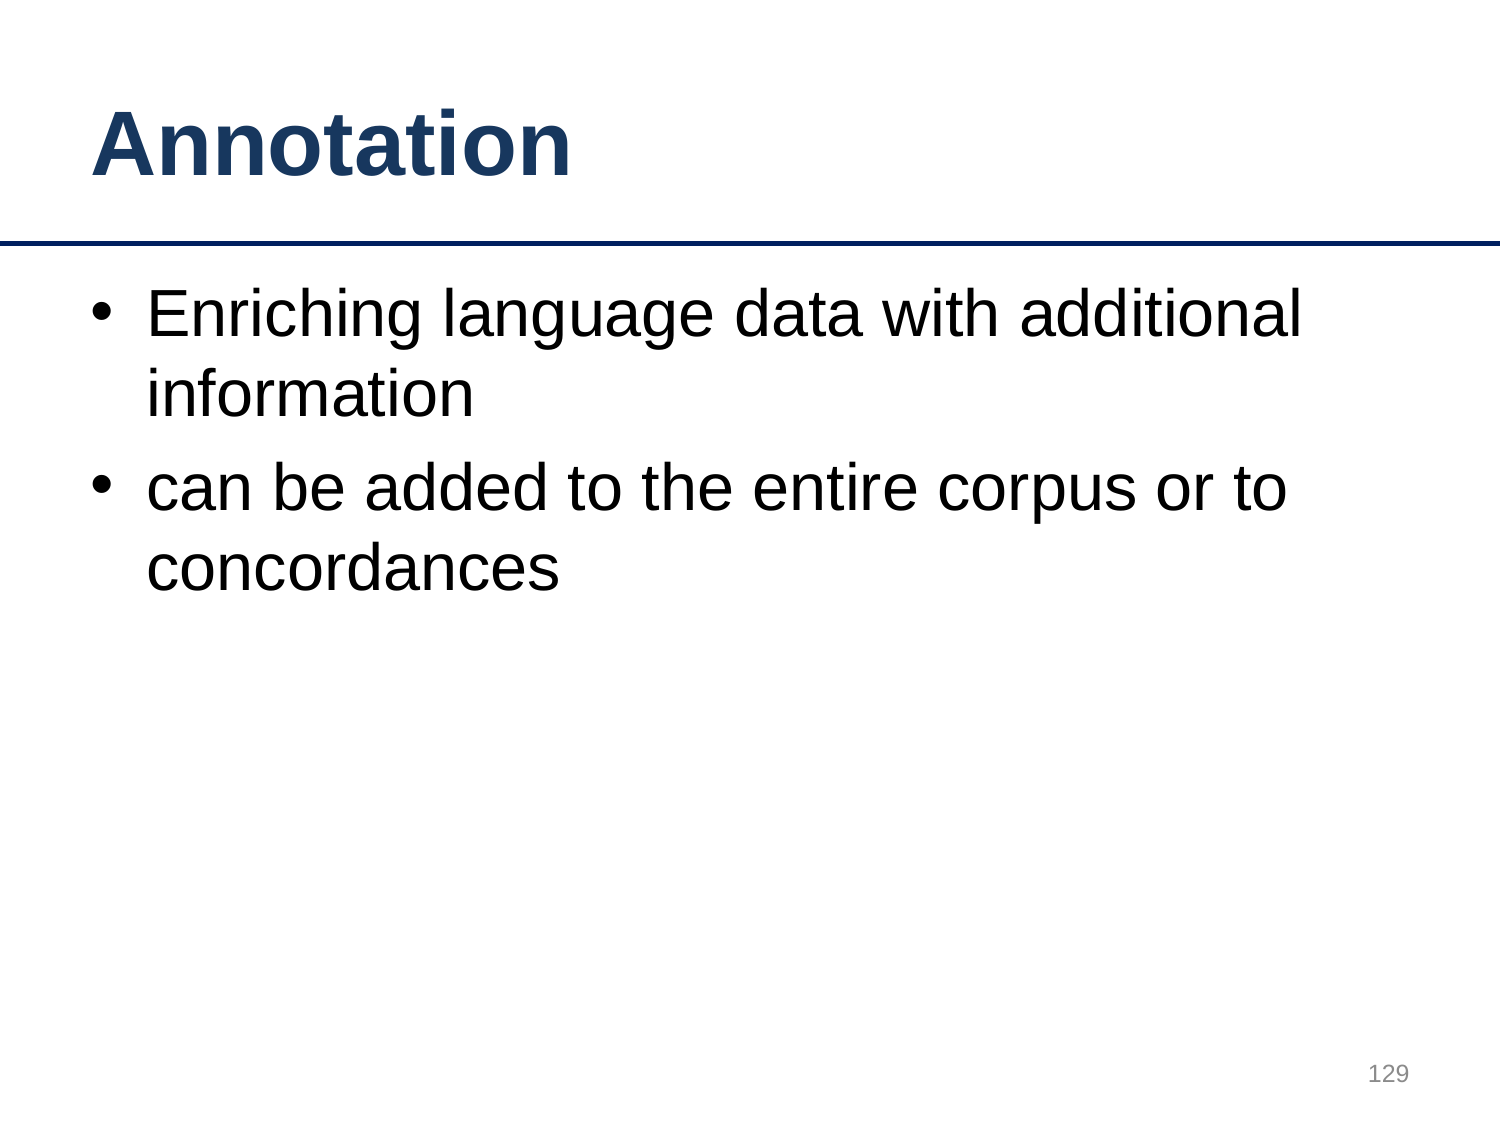

# Annotation
Enriching language data with additional information
can be added to the entire corpus or to concordances
129